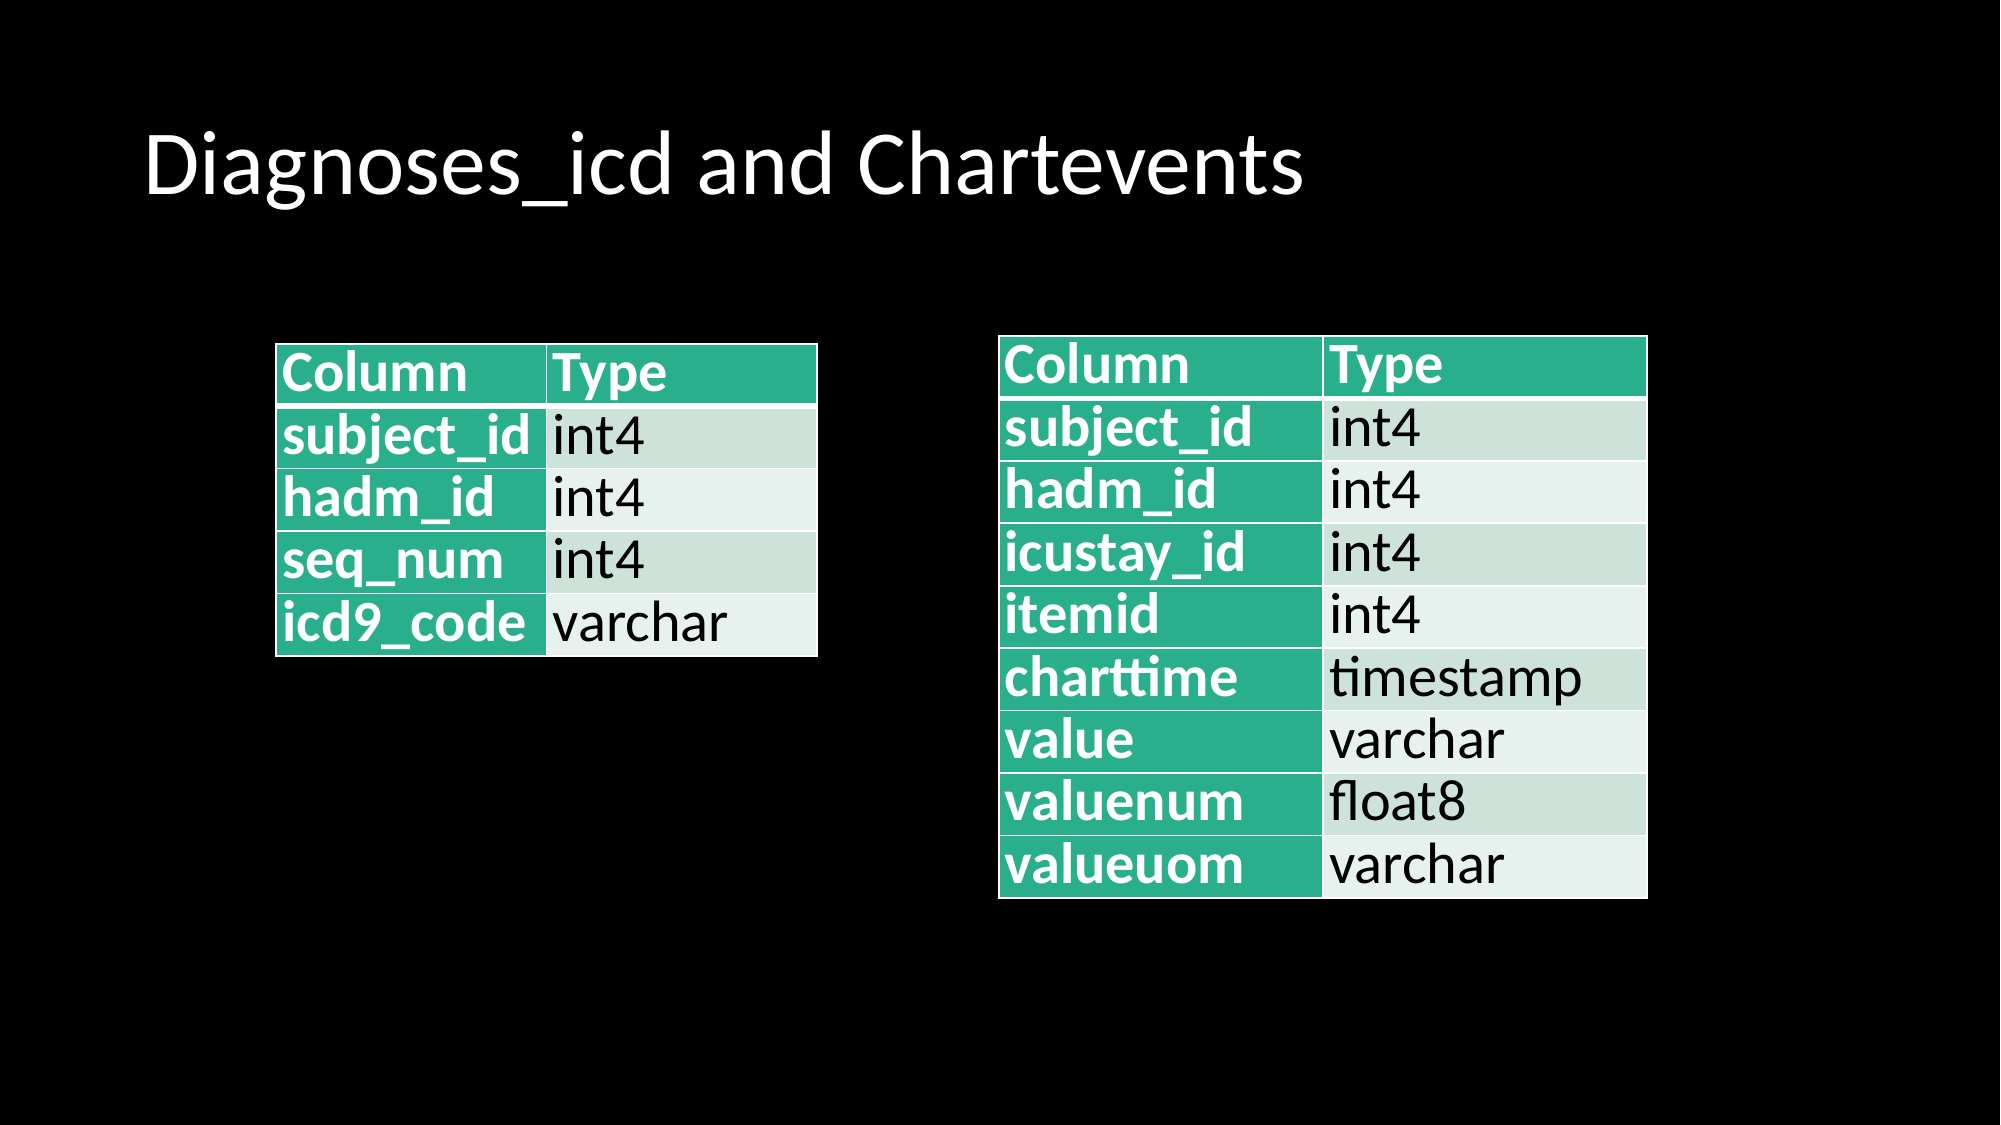

# Diagnoses_icd and Chartevents
| Column | Type |
| --- | --- |
| subject\_id | int4 |
| hadm\_id | int4 |
| icustay\_id | int4 |
| itemid | int4 |
| charttime | timestamp |
| value | varchar |
| valuenum | float8 |
| valueuom | varchar |
| Column | Type |
| --- | --- |
| subject\_id | int4 |
| hadm\_id | int4 |
| seq\_num | int4 |
| icd9\_code | varchar |